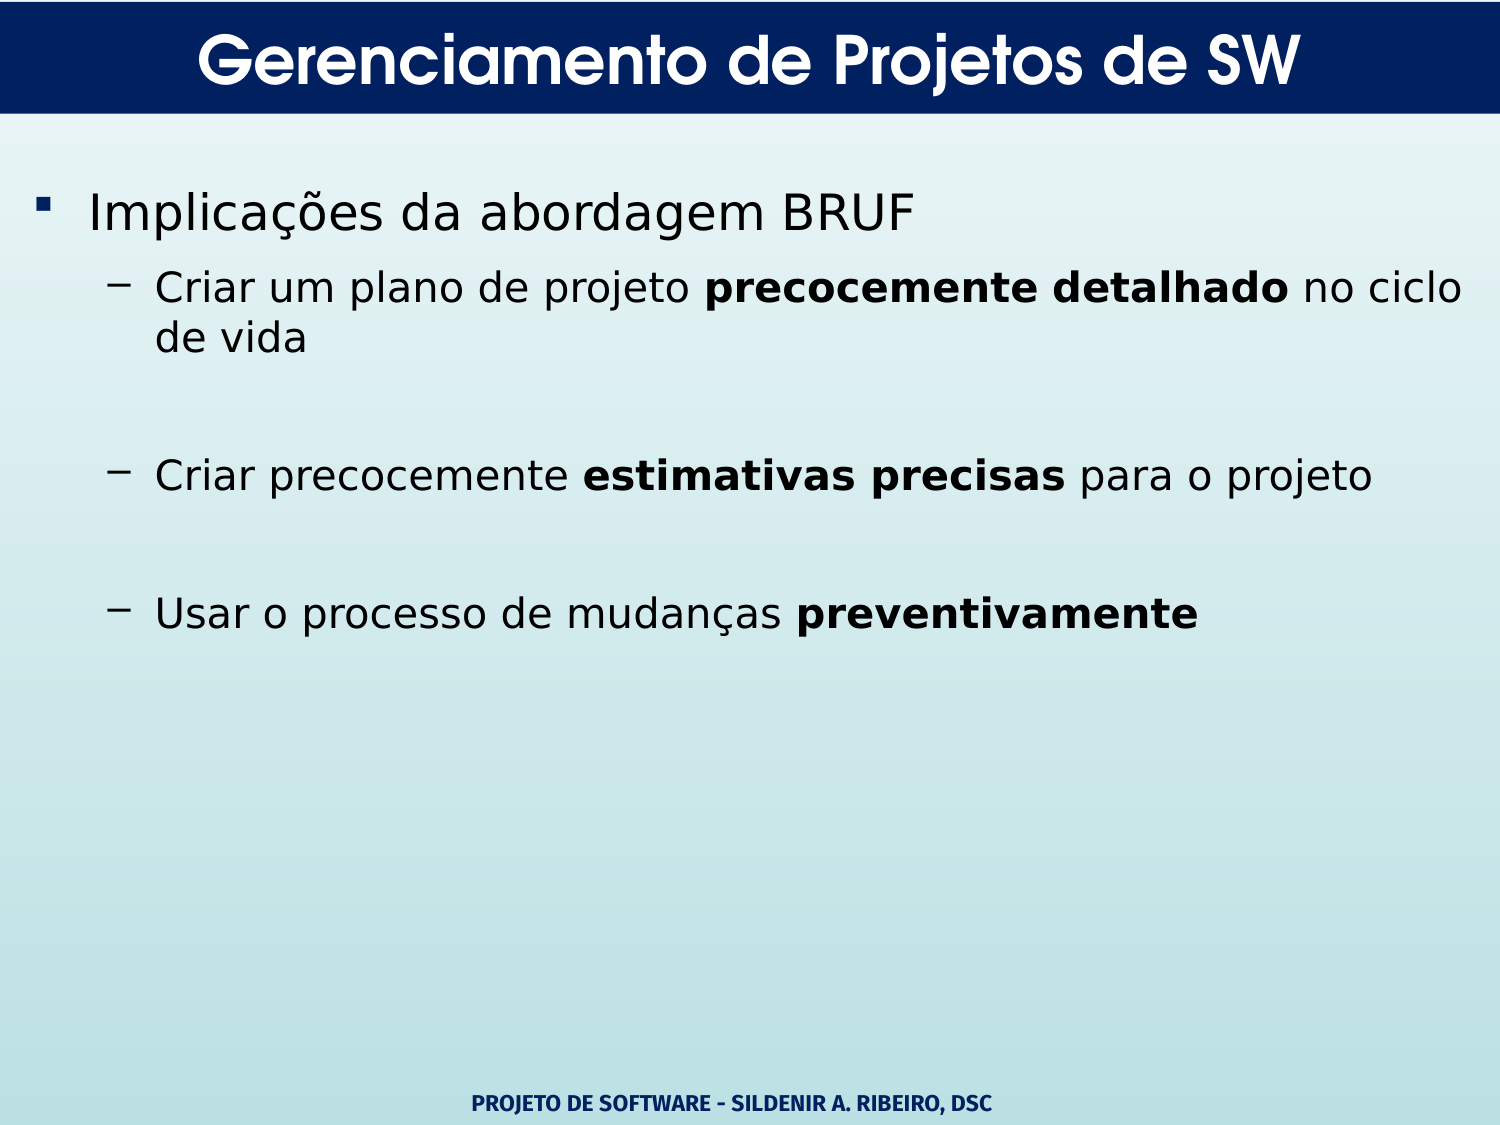

# Gerenciamento de Projetos de SW
Implicações da abordagem BRUF
Criar um plano de projeto precocemente detalhado no ciclo de vida

Criar precocemente estimativas precisas para o projeto

Usar o processo de mudanças preventivamente
Projeto de Software - Sildenir A. Ribeiro, DSc